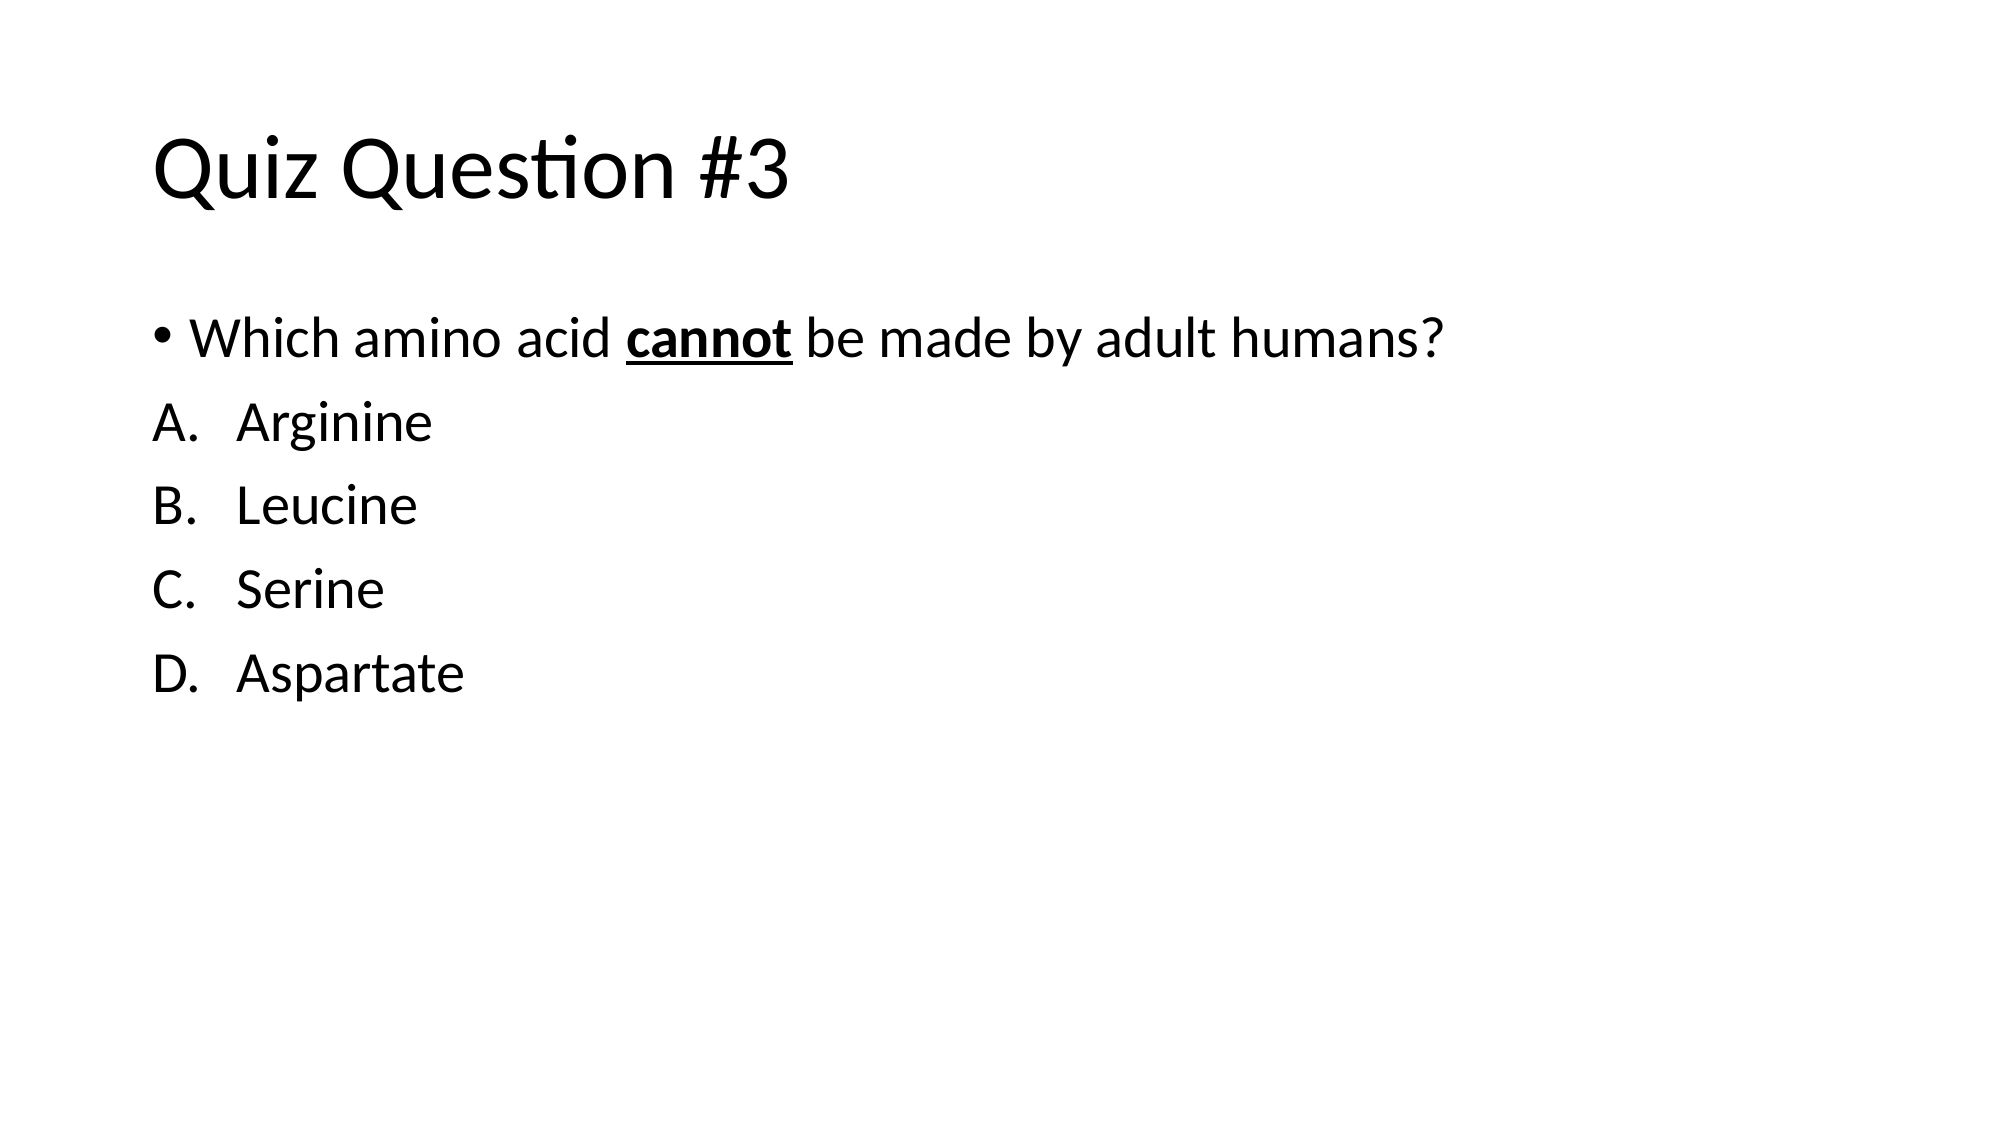

# Quiz Question #3
Which amino acid cannot be made by adult humans?
Arginine
Leucine
Serine
Aspartate